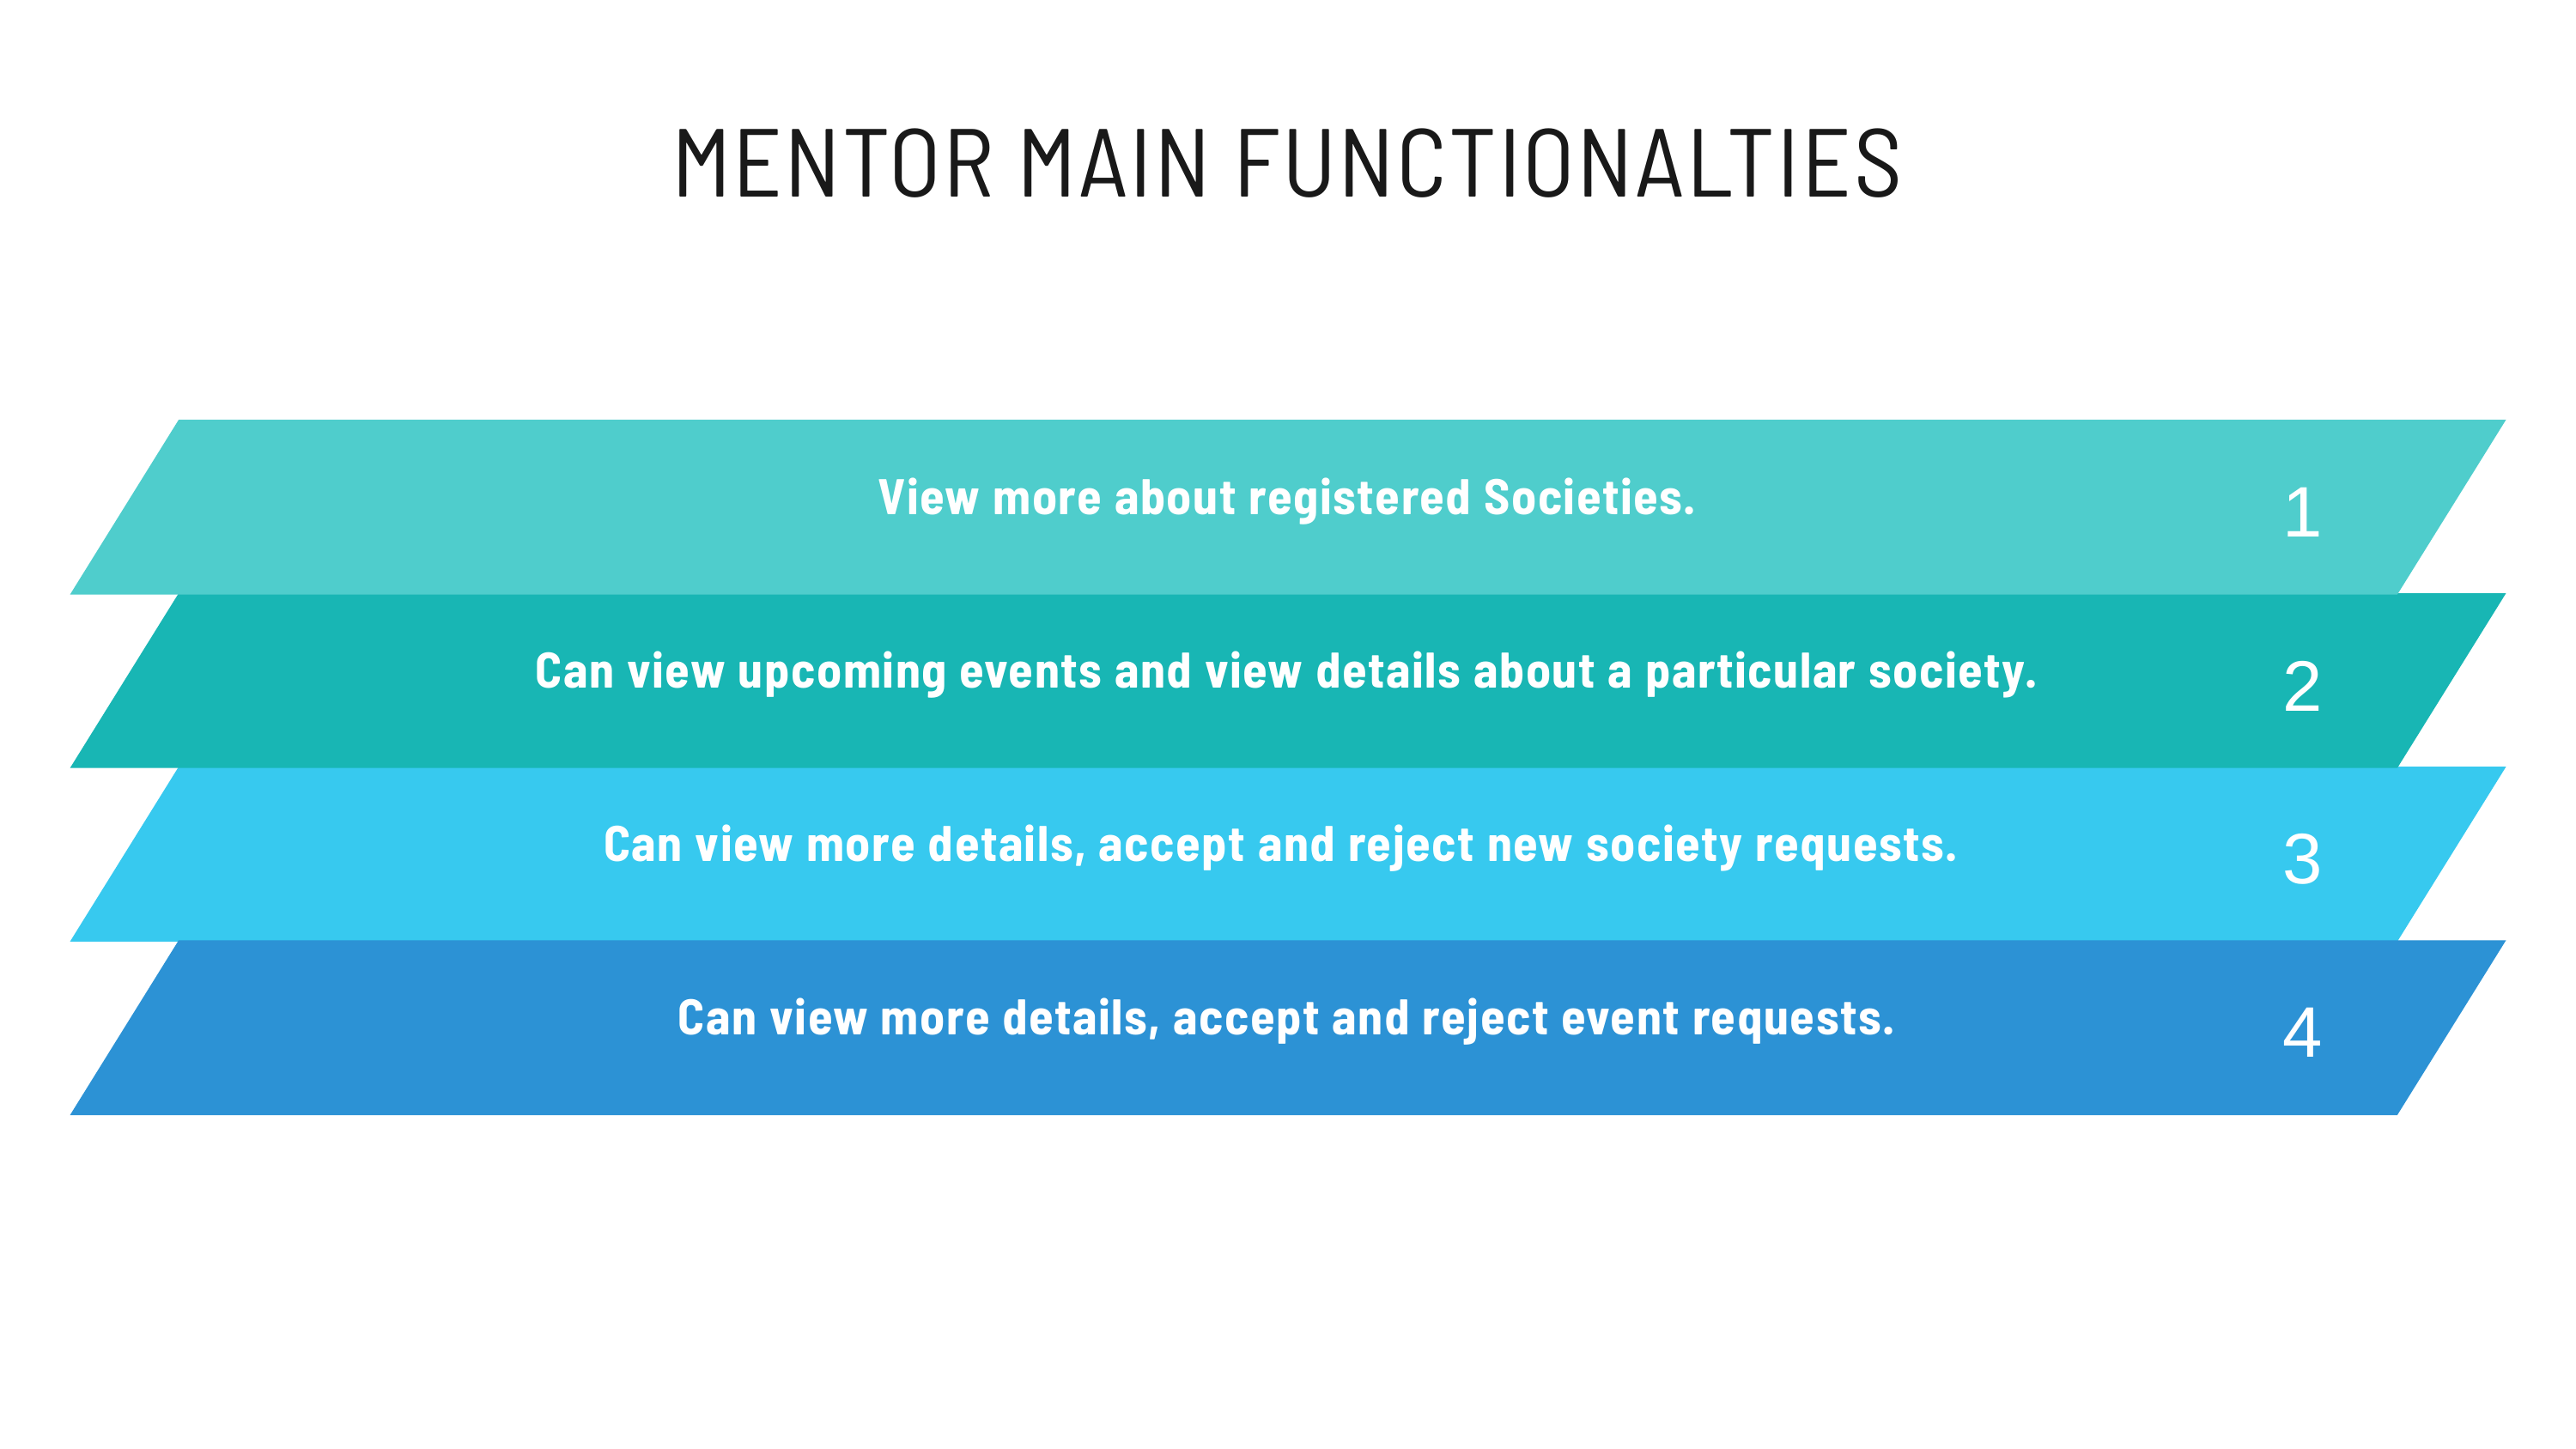

MENTOR MAIN FUNCTIONALTIES

View more about registered Societies.
1

Can view upcoming events and view details about a particular society.
2

Can view more details, accept and reject new society requests.
3

Can view more details, accept and reject event requests.
4
5